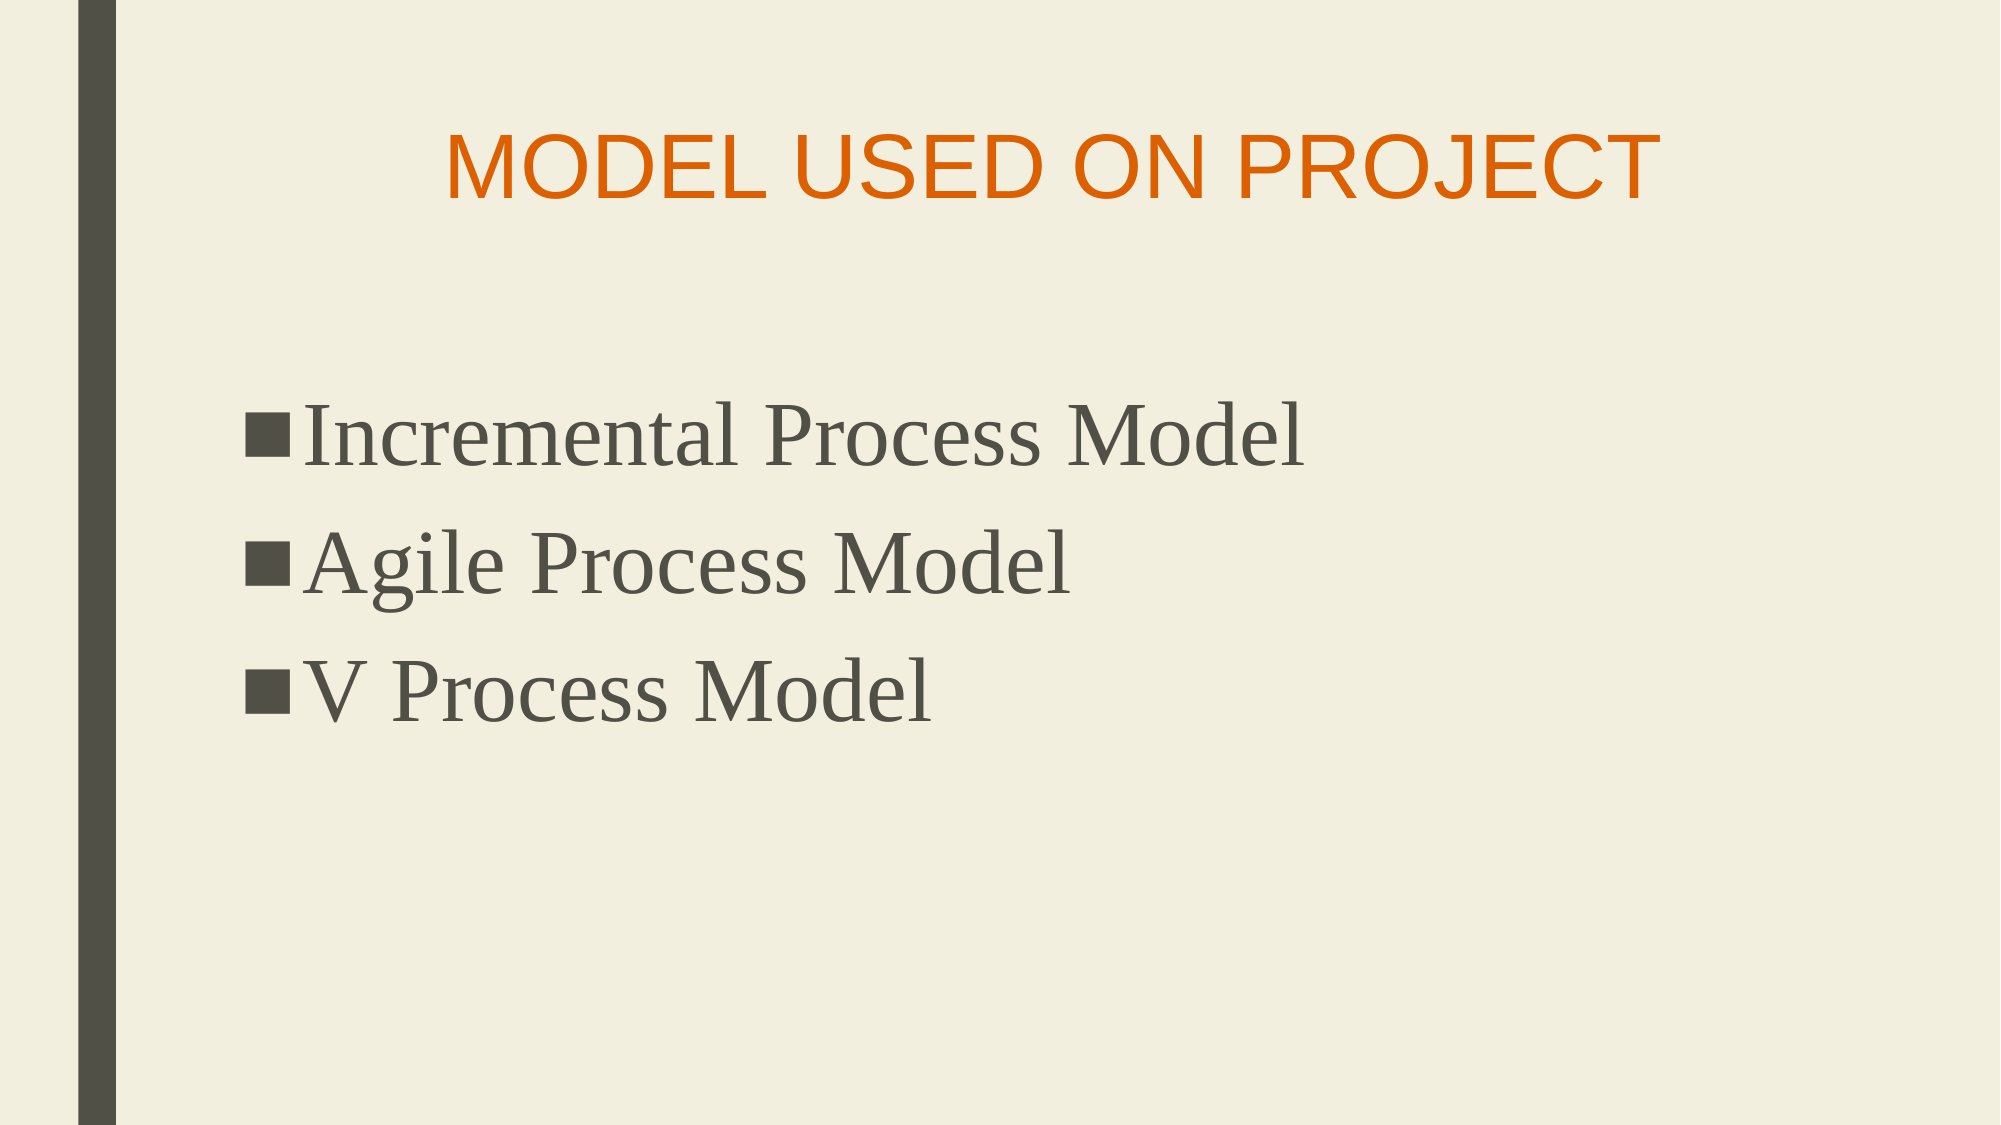

# MODEL USED ON PROJECT
Incremental Process Model
Agile Process Model
V Process Model